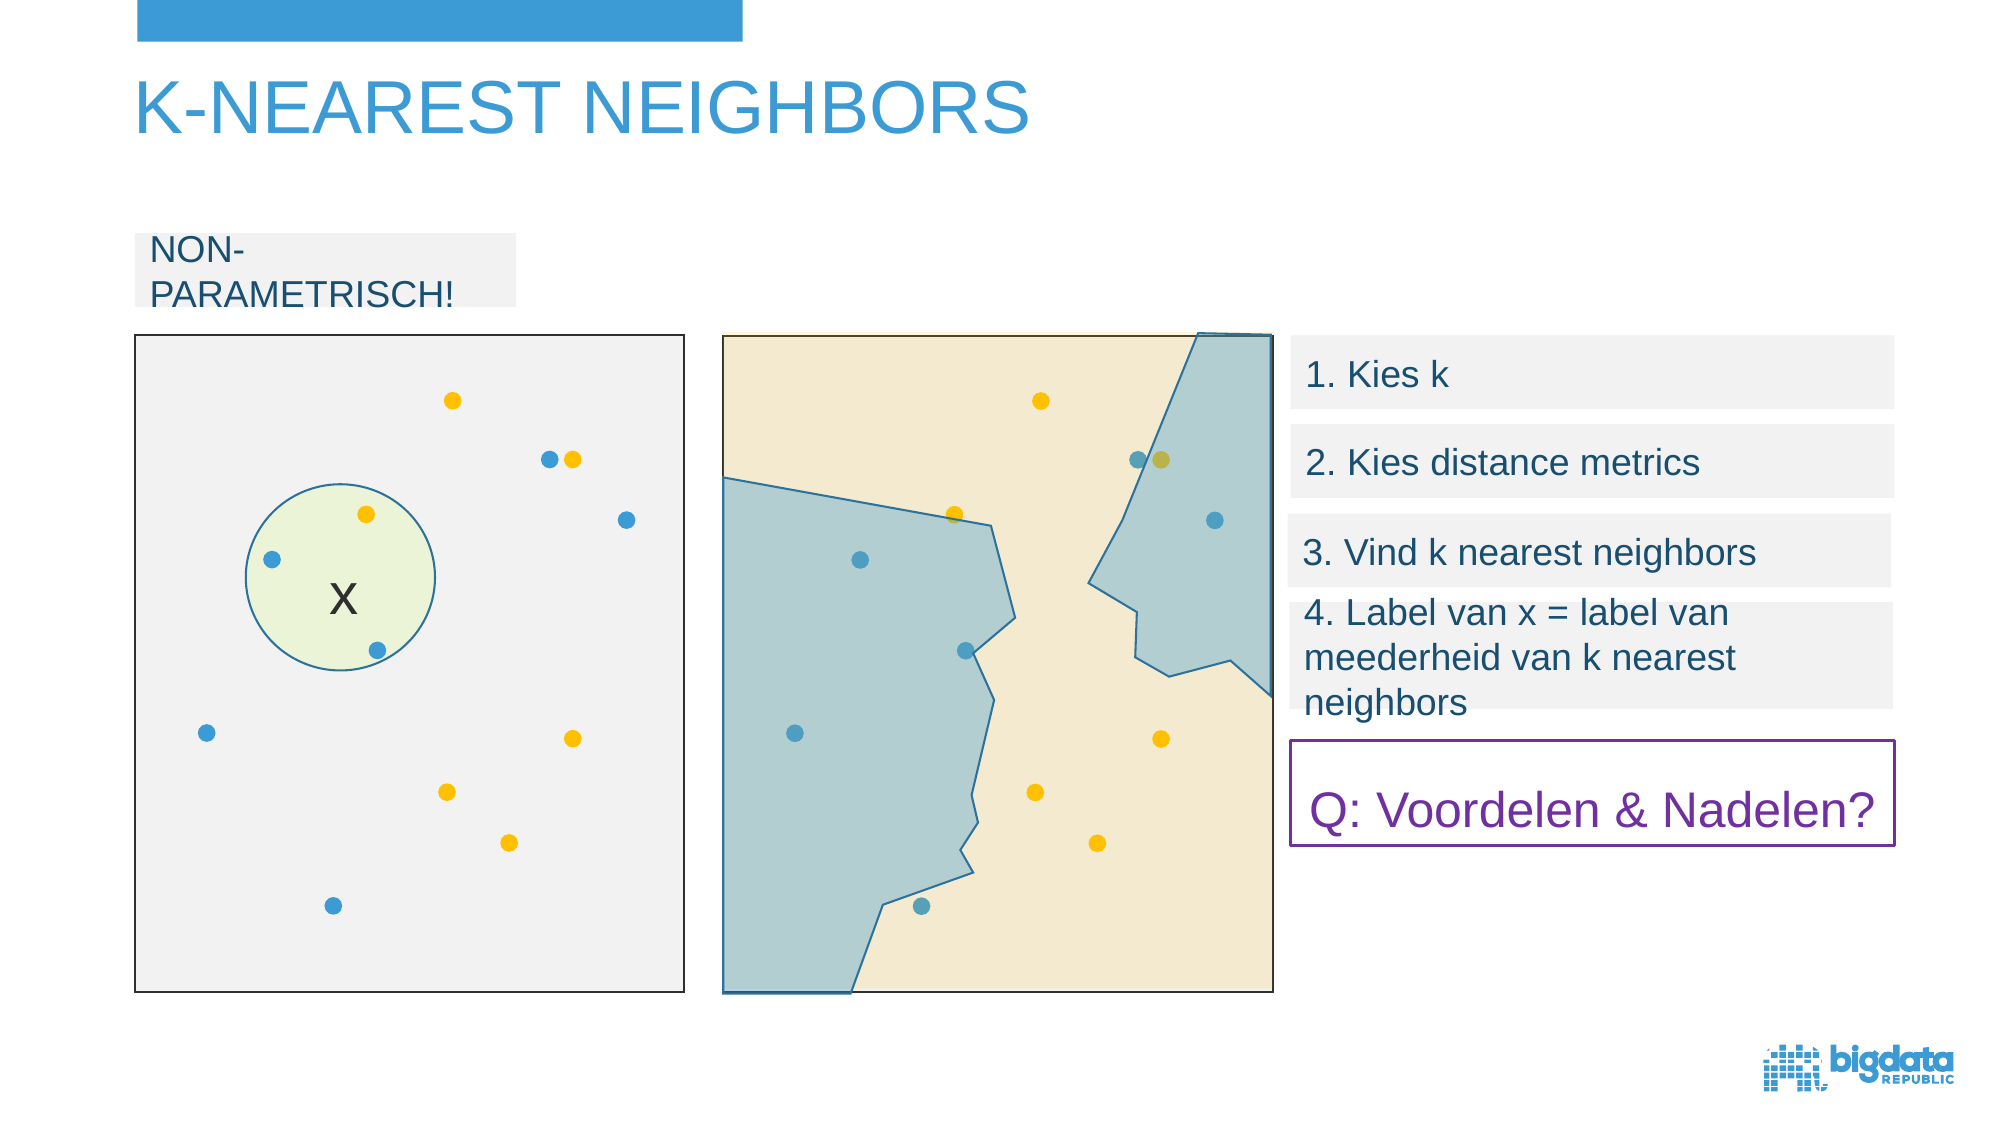

# K-nearest neighbors
NON-PARAMETRISCH!

1. Kies k
2. Kies distance metrics

3. Vind k nearest neighbors
4. Label van x = label van meederheid van k nearest neighbors

x

Q: Voordelen & Nadelen?